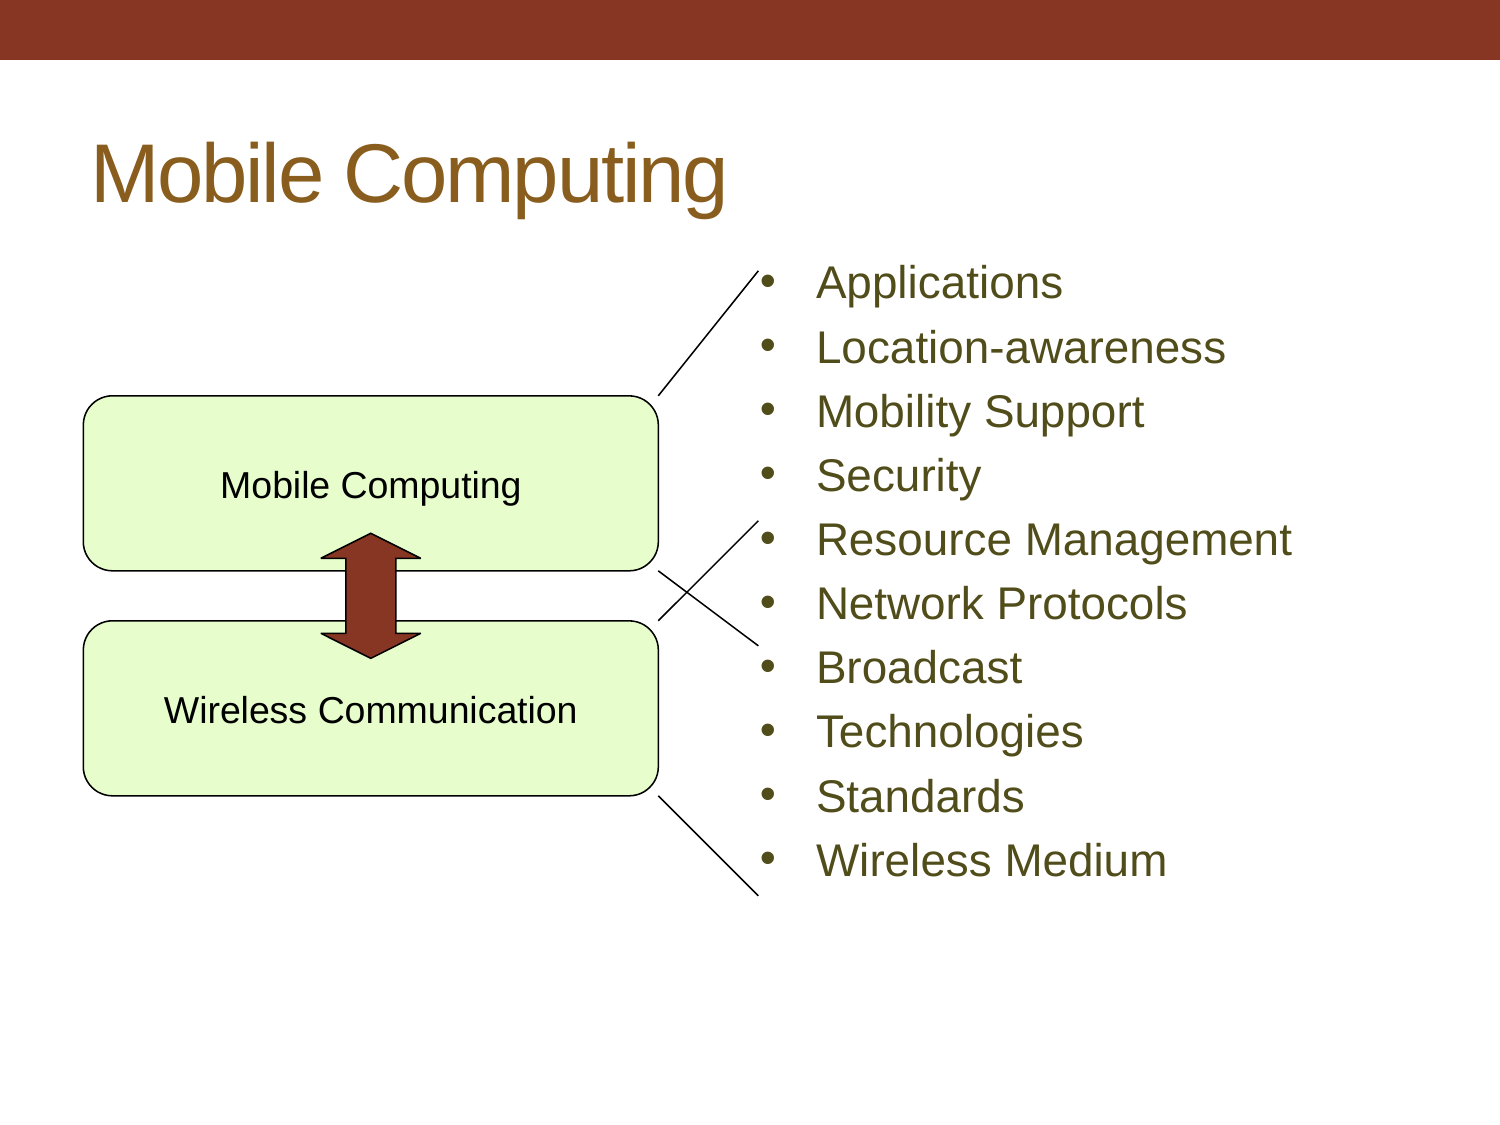

# Mobile Computing
Applications
Location-awareness
Mobility Support
Security
Resource Management
Network Protocols
Broadcast
Technologies
Standards
Wireless Medium

Mobile Computing

Wireless Communication